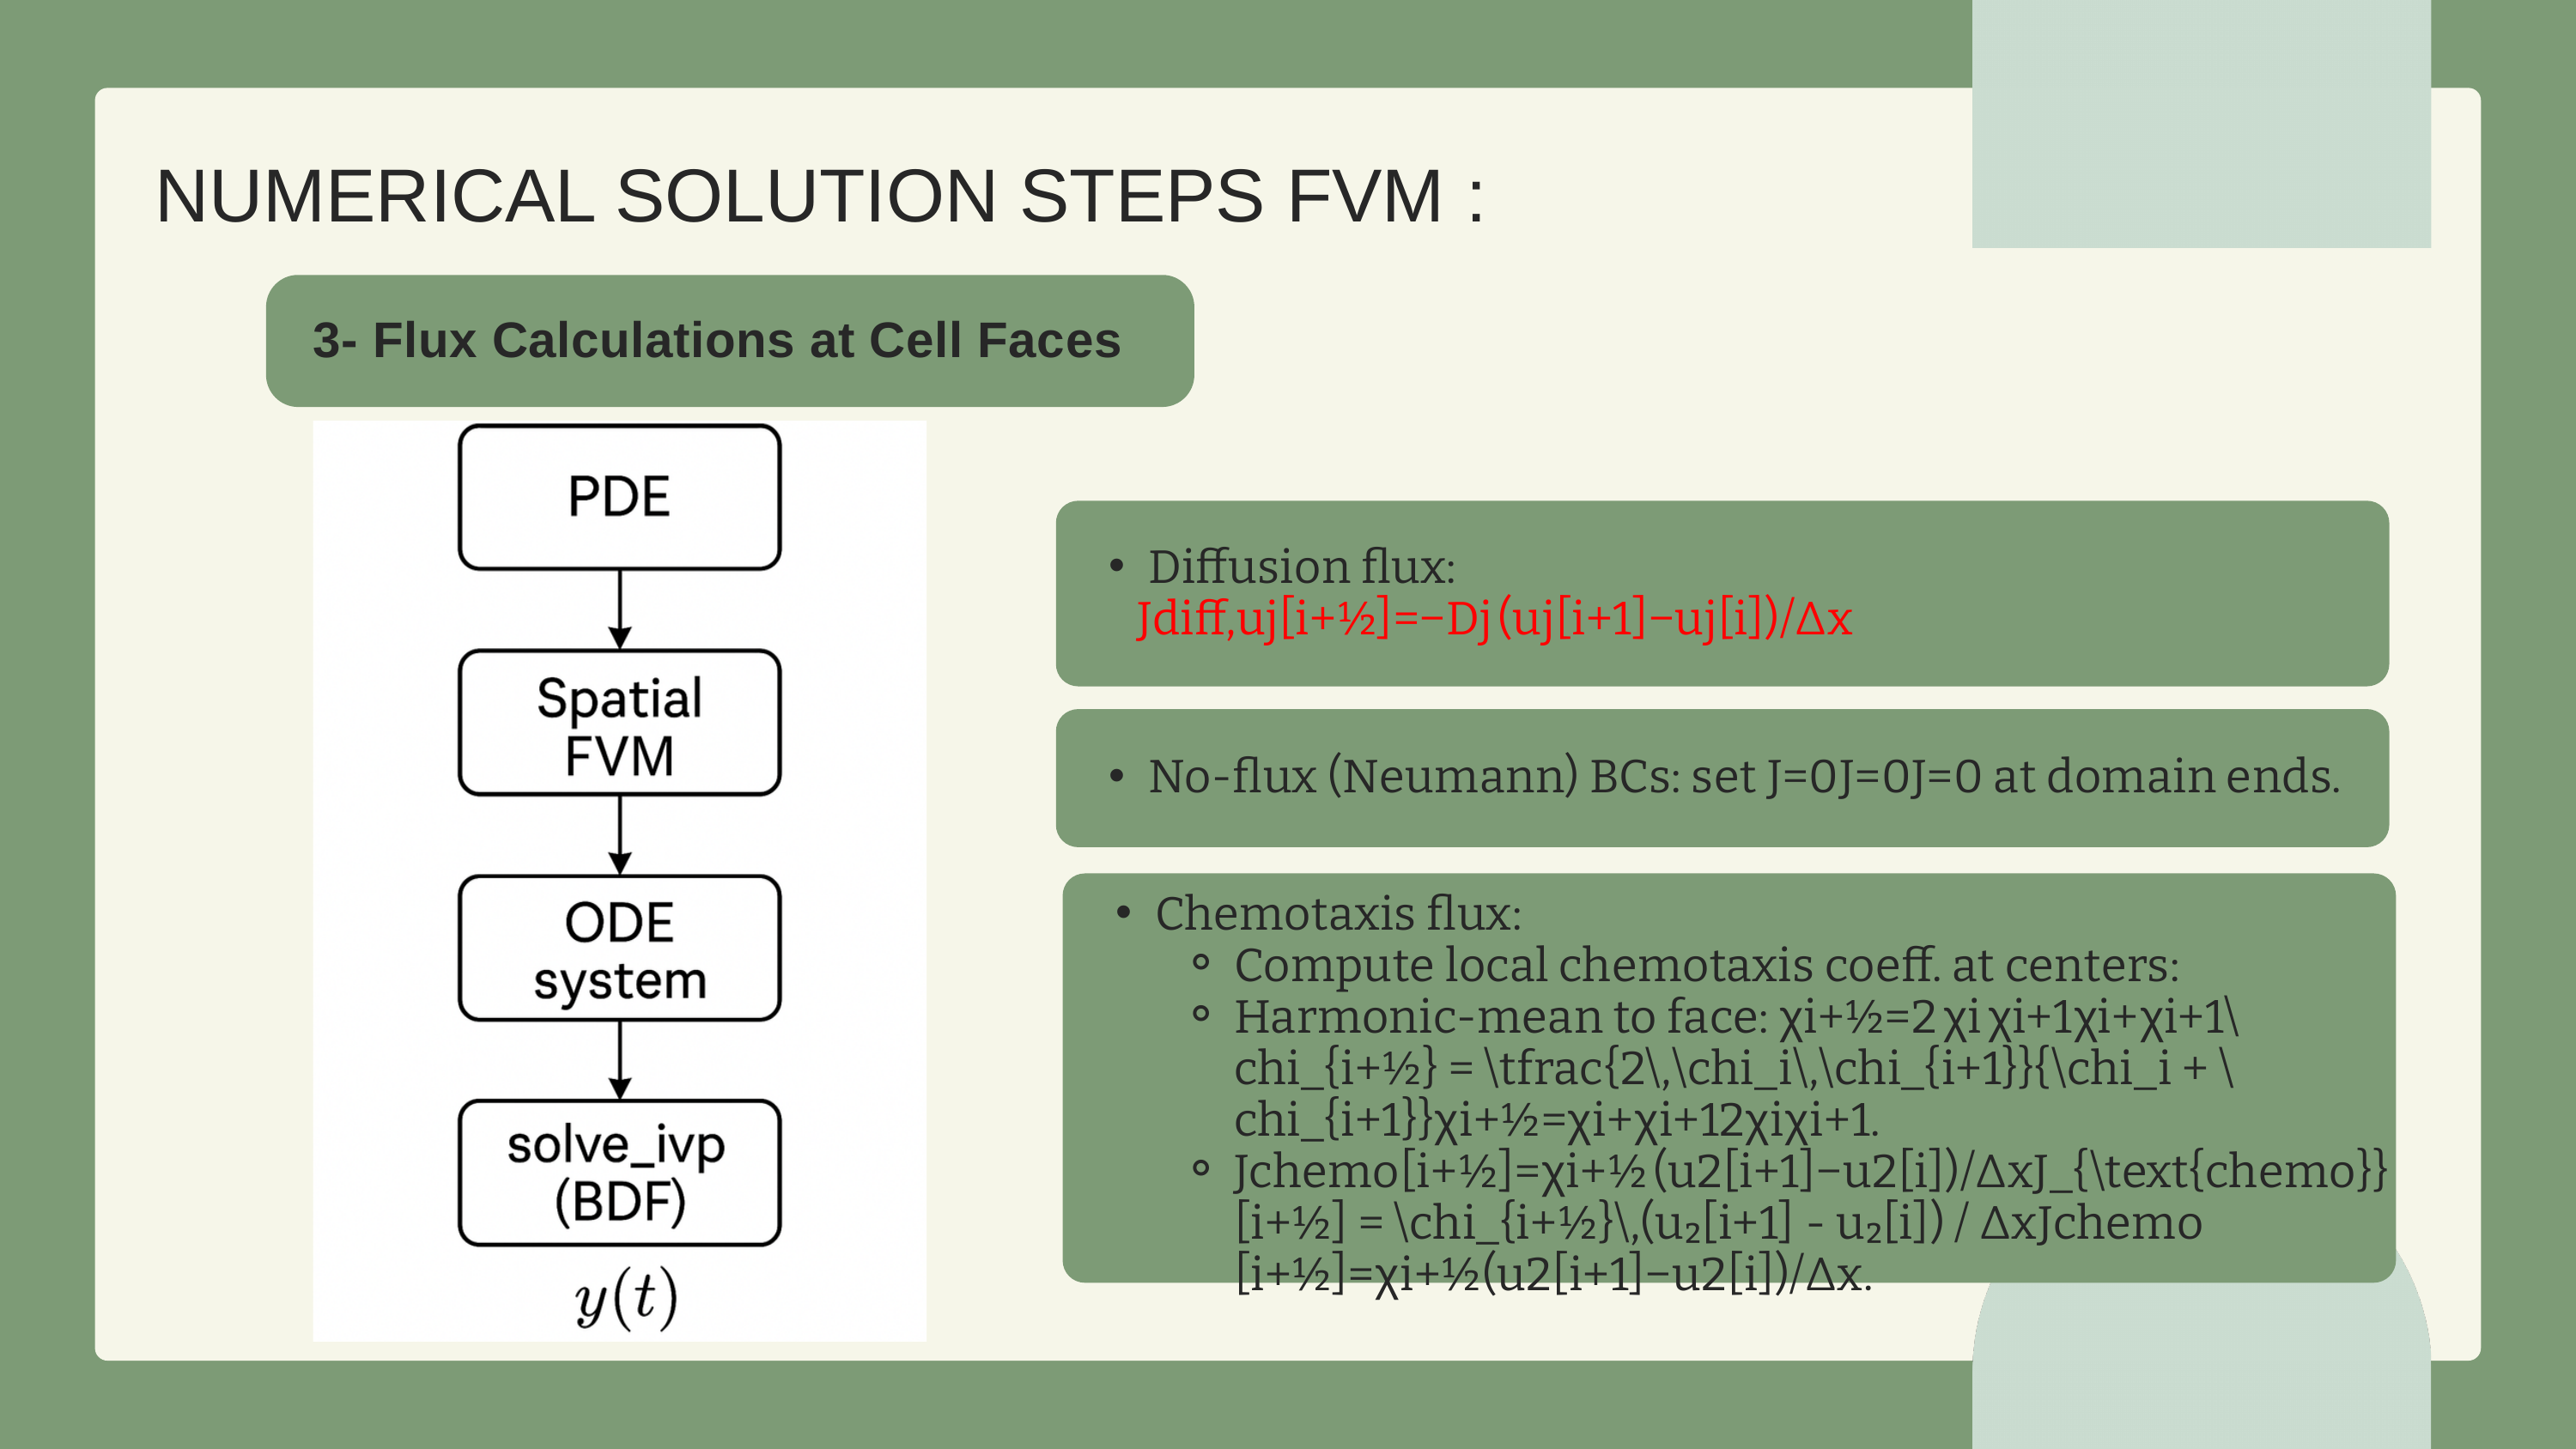

NUMERICAL SOLUTION STEPS FVM :

3- Flux Calculations at Cell Faces

Diffusion flux:
       Jdiff,uj[i+½]=−Dj (uj[i+1]−uj[i])/Δx

No‑flux (Neumann) BCs: set J=0J=0J=0 at domain ends.

Chemotaxis flux:
Compute local chemotaxis coeff. at centers:
Harmonic‑mean to face: χi+½=2 χi χi+1χi+χi+1\chi_{i+½} = \tfrac{2\,\chi_i\,\chi_{i+1}}{\chi_i + \chi_{i+1}}χi+½​=χi​+χi+1​2χi​χi+1​​.
Jchemo[i+½]=χi+½ (u2[i+1]−u2[i])/ΔxJ_{\text{chemo}}[i+½] = \chi_{i+½}\,(u₂[i+1] - u₂[i]) / ΔxJchemo​[i+½]=χi+½​(u2​[i+1]−u2​[i])/Δx.